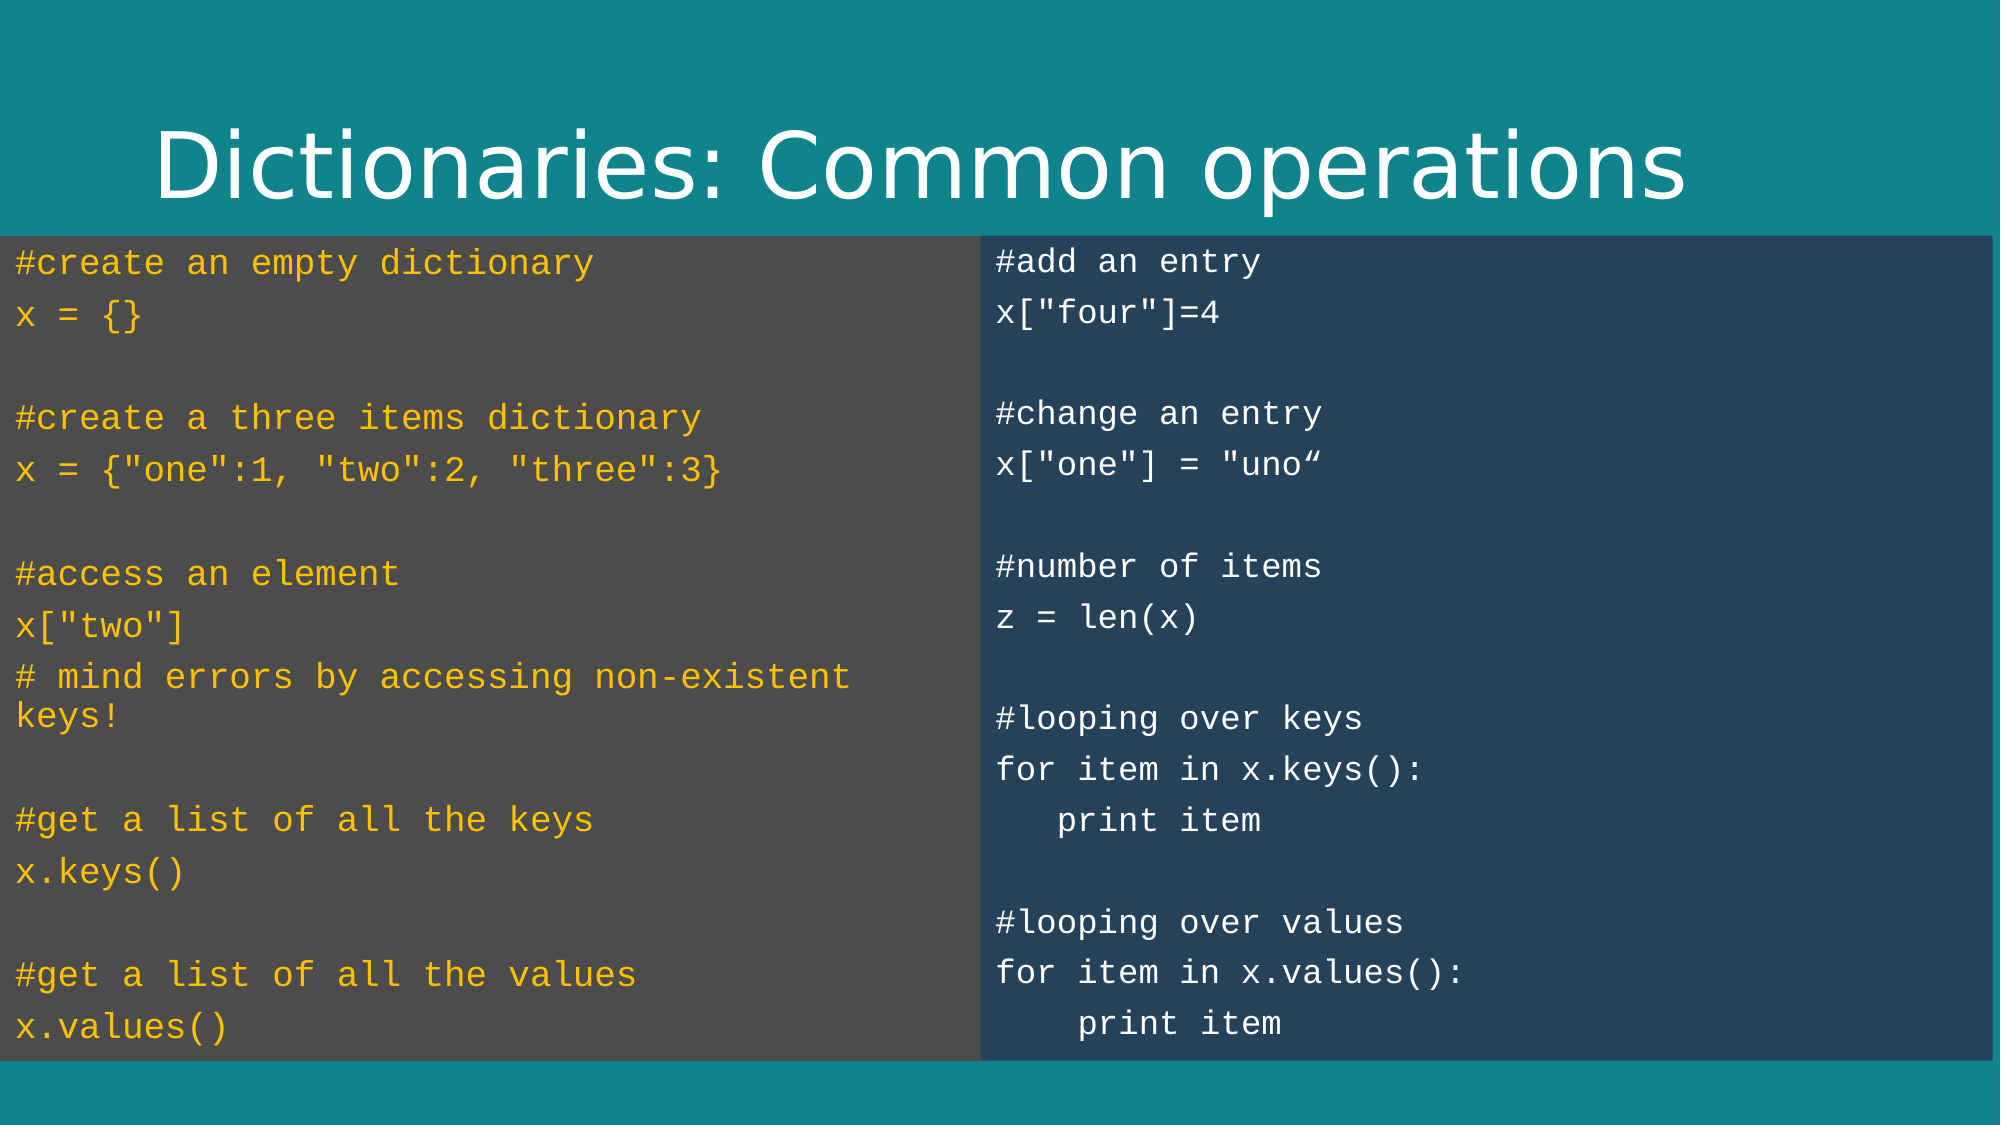

# Dictionaries: Common operations
#add an entry
x["four"]=4

#change an entry
x["one"] = "uno“

#number of items
z = len(x)

#looping over keys
for item in x.keys():
   print item

#looping over values
for item in x.values():
    print item

#create an empty dictionary
x = {}

#create a three items dictionary
x = {"one":1, "two":2, "three":3}

#access an element
x["two"]
# mind errors by accessing non-existent keys!

#get a list of all the keys
x.keys()

#get a list of all the values
x.values()